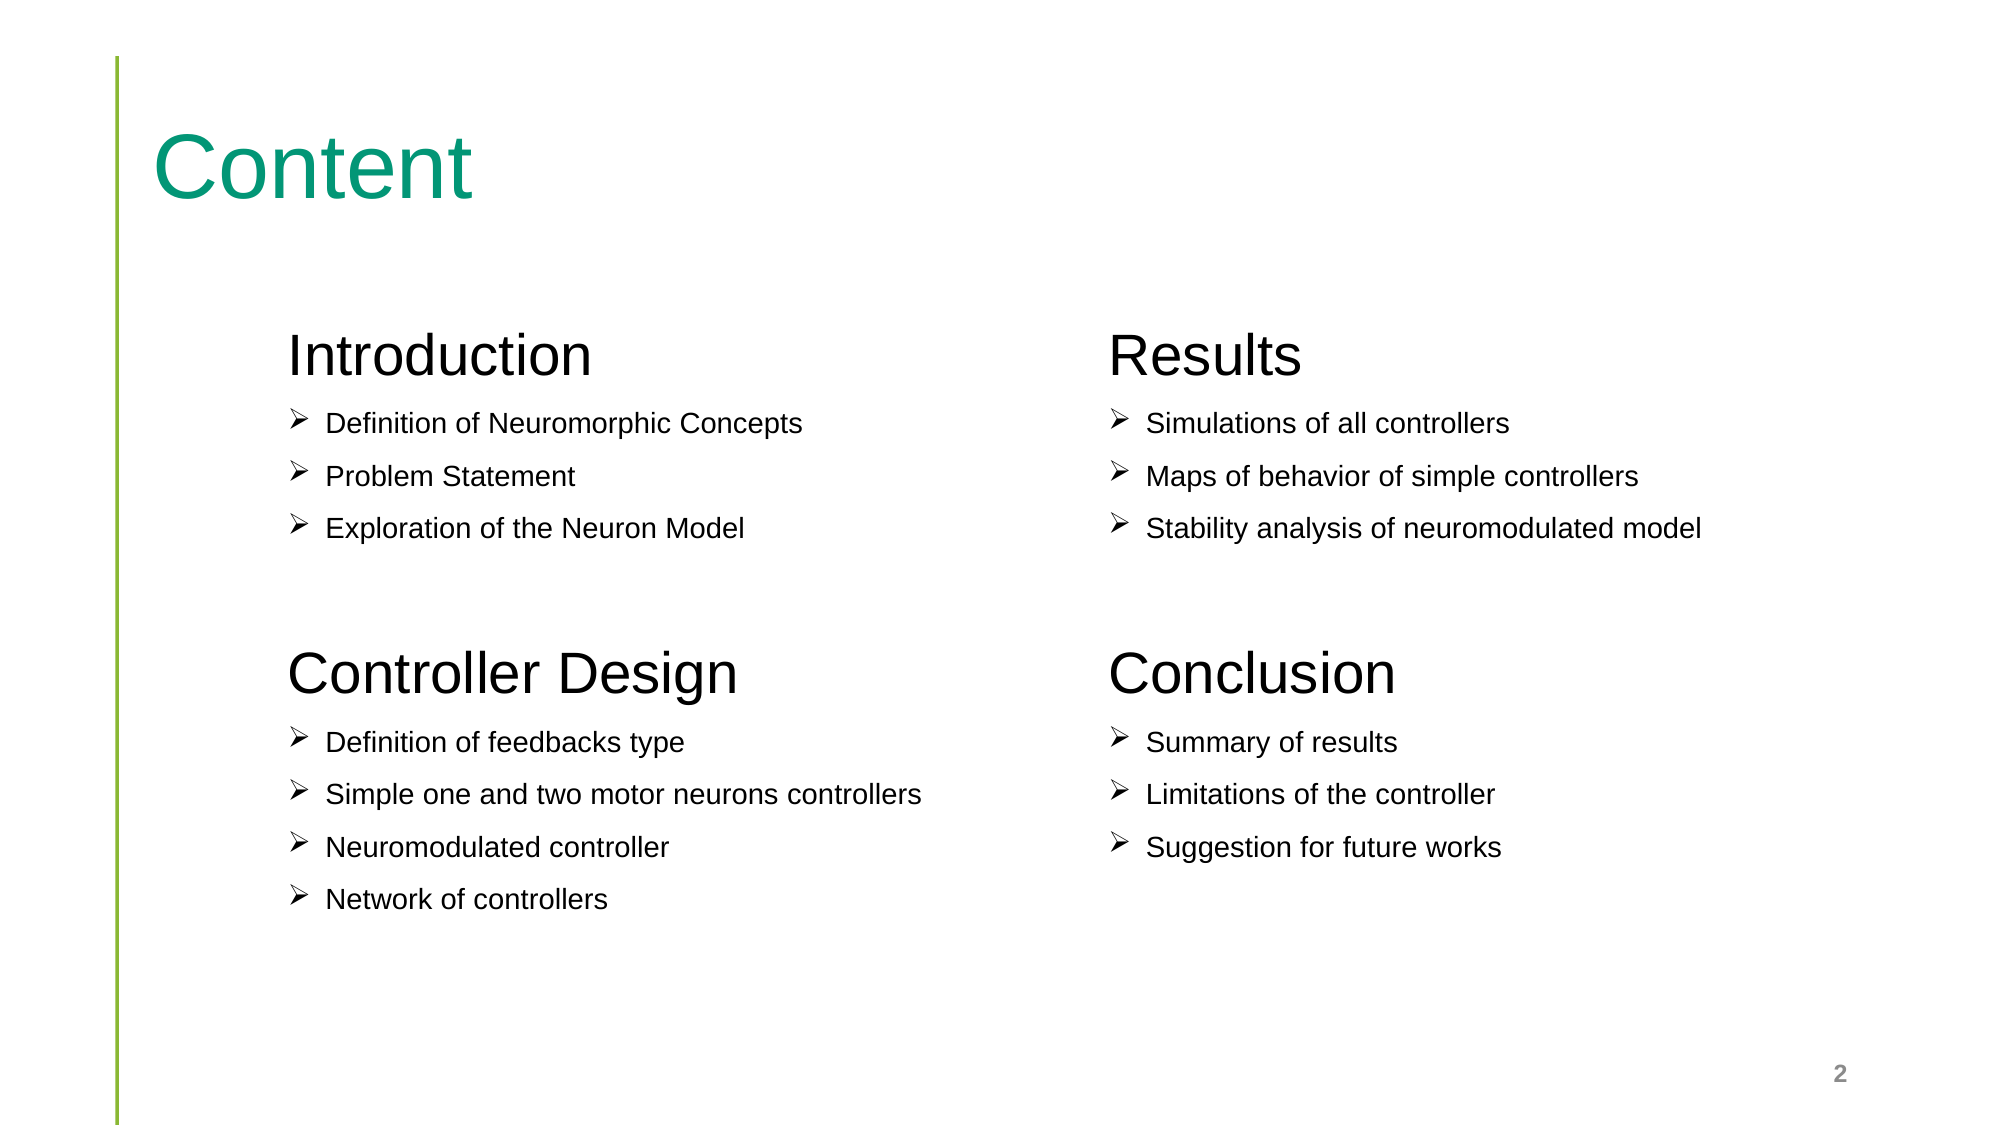

# Content

Introduction
Definition of Neuromorphic Concepts
Problem Statement
Exploration of the Neuron Model

Controller Design
Definition of feedbacks type
Simple one and two motor neurons controllers
Neuromodulated controller
Network of controllers

Results
Simulations of all controllers
Maps of behavior of simple controllers
Stability analysis of neuromodulated model

Conclusion
Summary of results
Limitations of the controller
Suggestion for future works
2